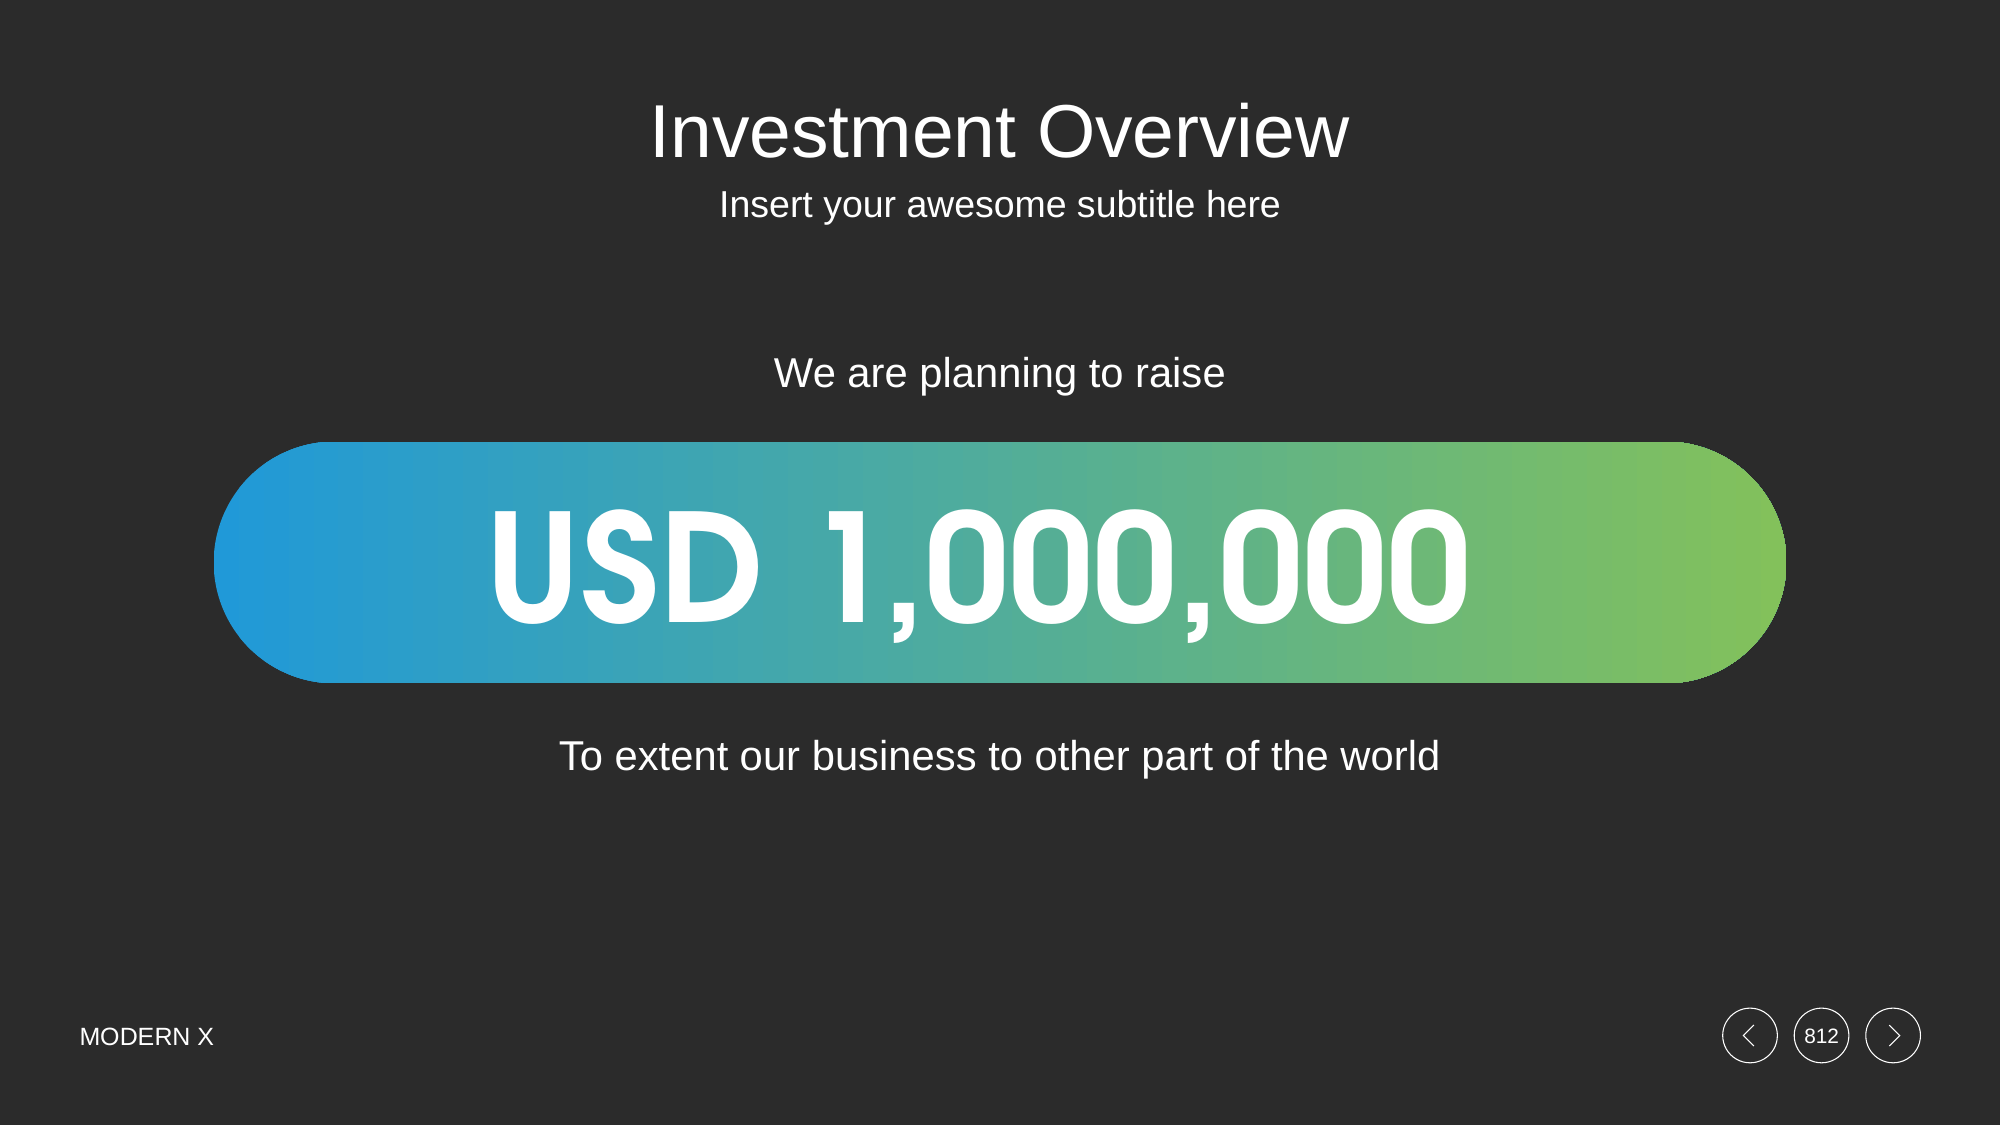

# Investment Overview
Insert your awesome subtitle here

We are planning to raise
USD 1,000,000
To extent our business to other part of the world